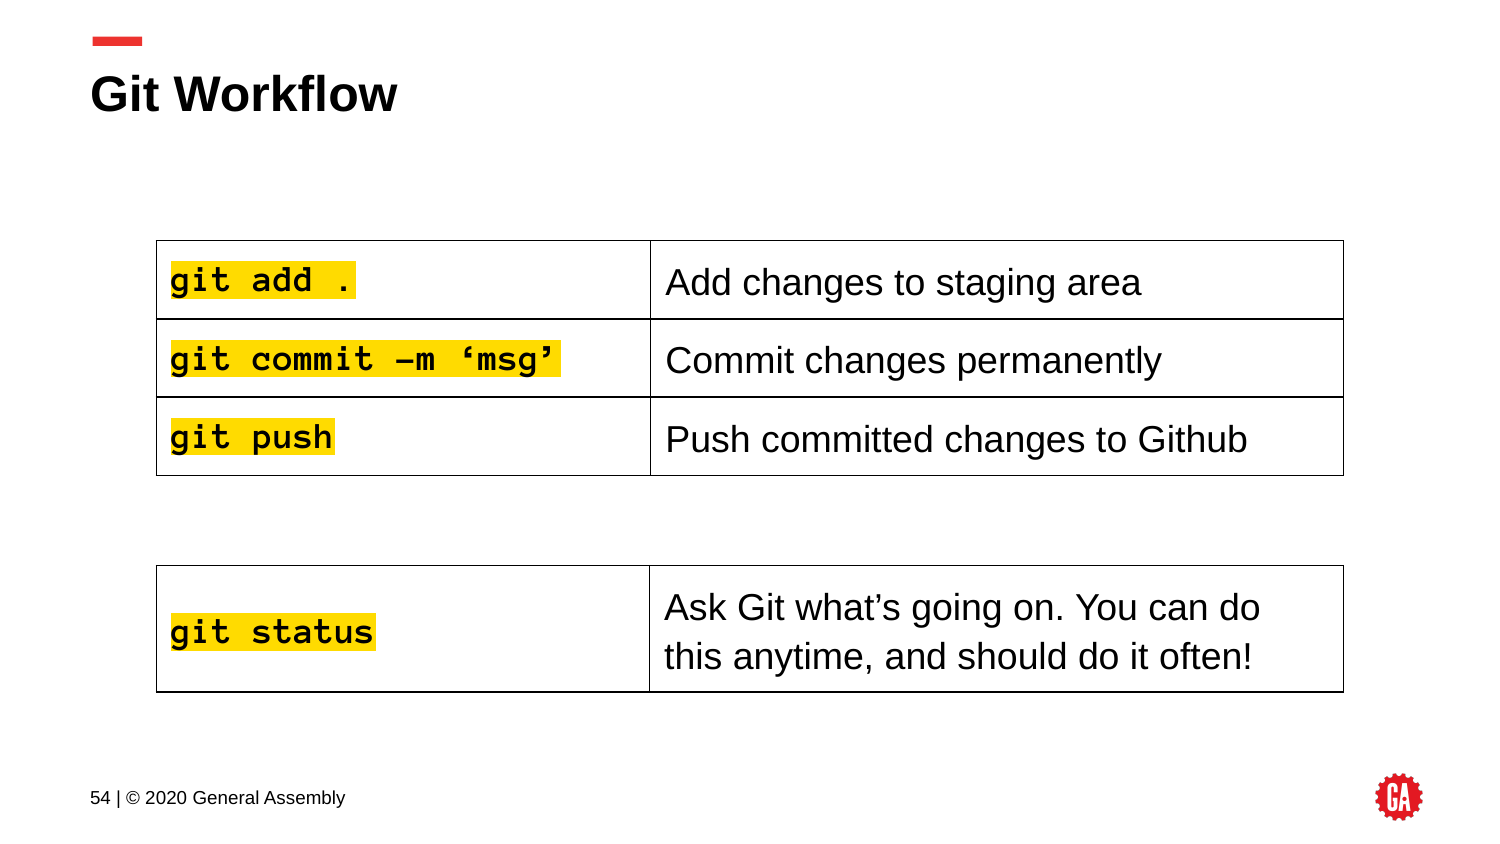

# Git Workflow
| git add . | Add changes to staging area |
| --- | --- |
| git commit -m ‘msg’ | Commit changes permanently |
| git push | Push committed changes to Github |
| git status | Ask Git what’s going on. You can do this anytime, and should do it often! |
| --- | --- |
54 | © 2020 General Assembly